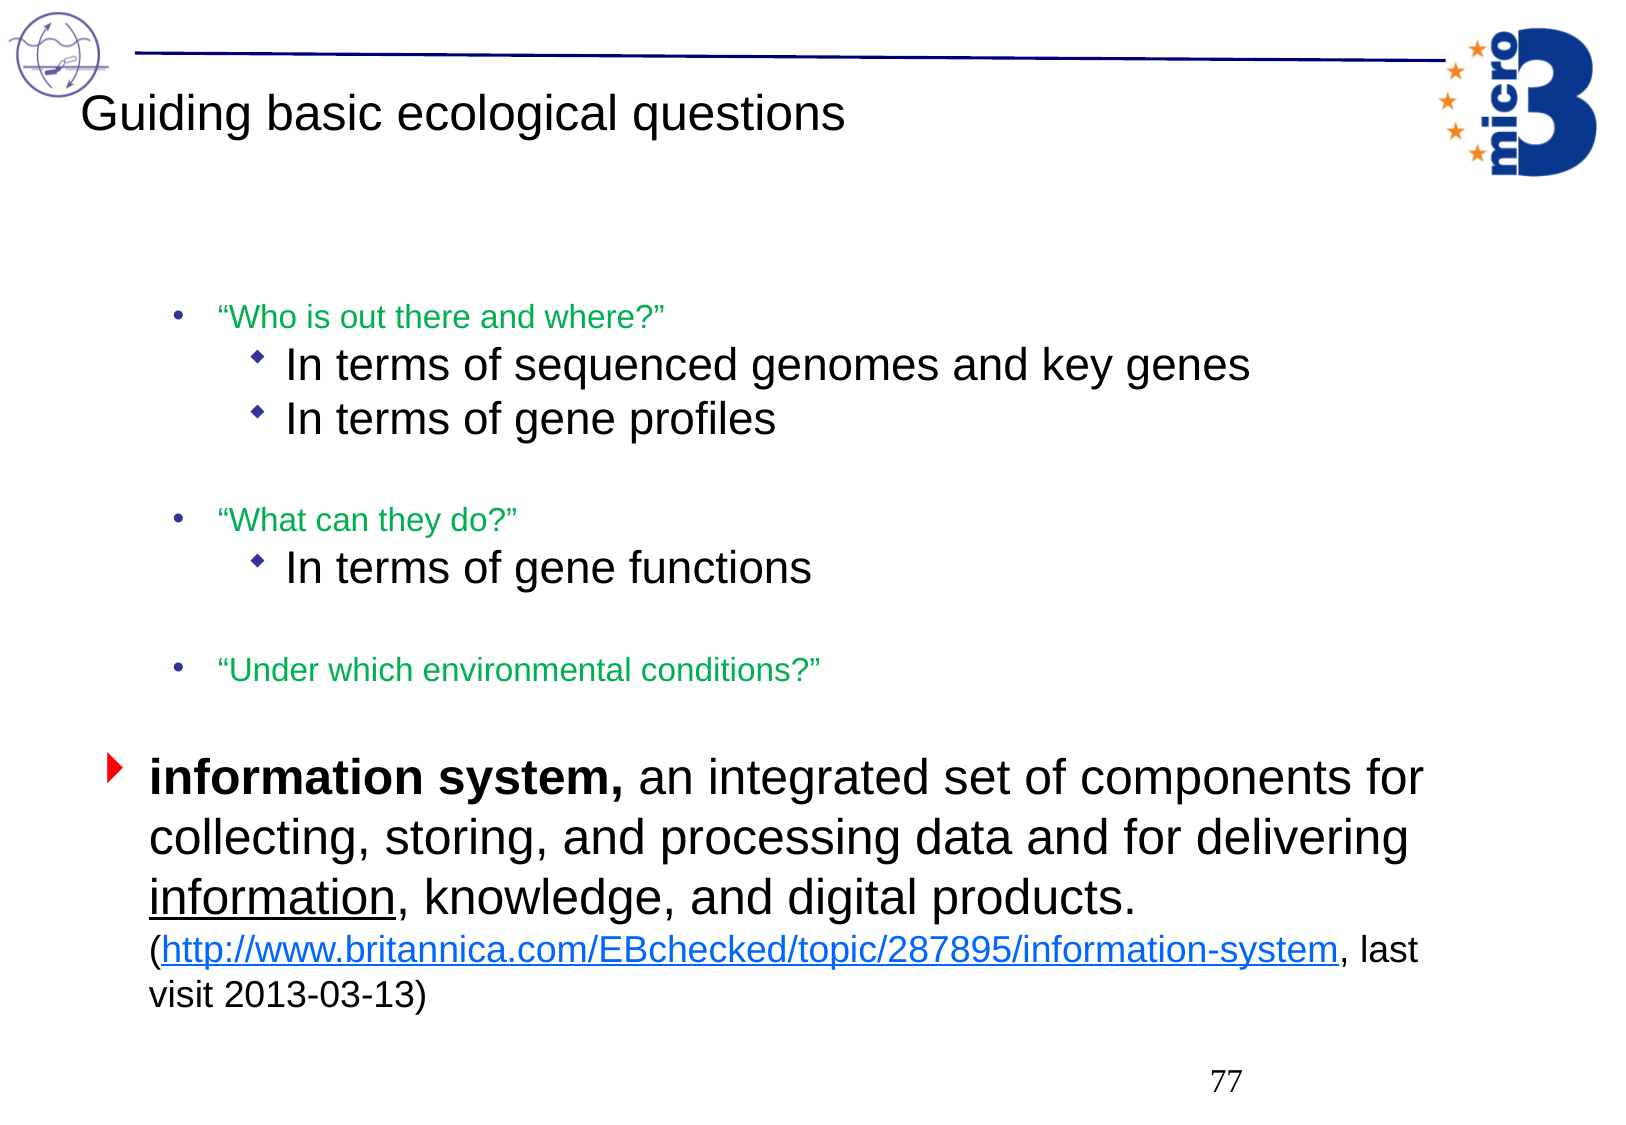

# Guiding basic ecological questions

“Who is out there and where?”
In terms of sequenced genomes and key genes
In terms of gene profiles
“What can they do?”
In terms of gene functions
“Under which environmental conditions?”

information system, an integrated set of components for collecting, storing, and processing data and for delivering information, knowledge, and digital products.
(http://www.britannica.com/EBchecked/topic/287895/information-system, last visit 2013-03-13)
77